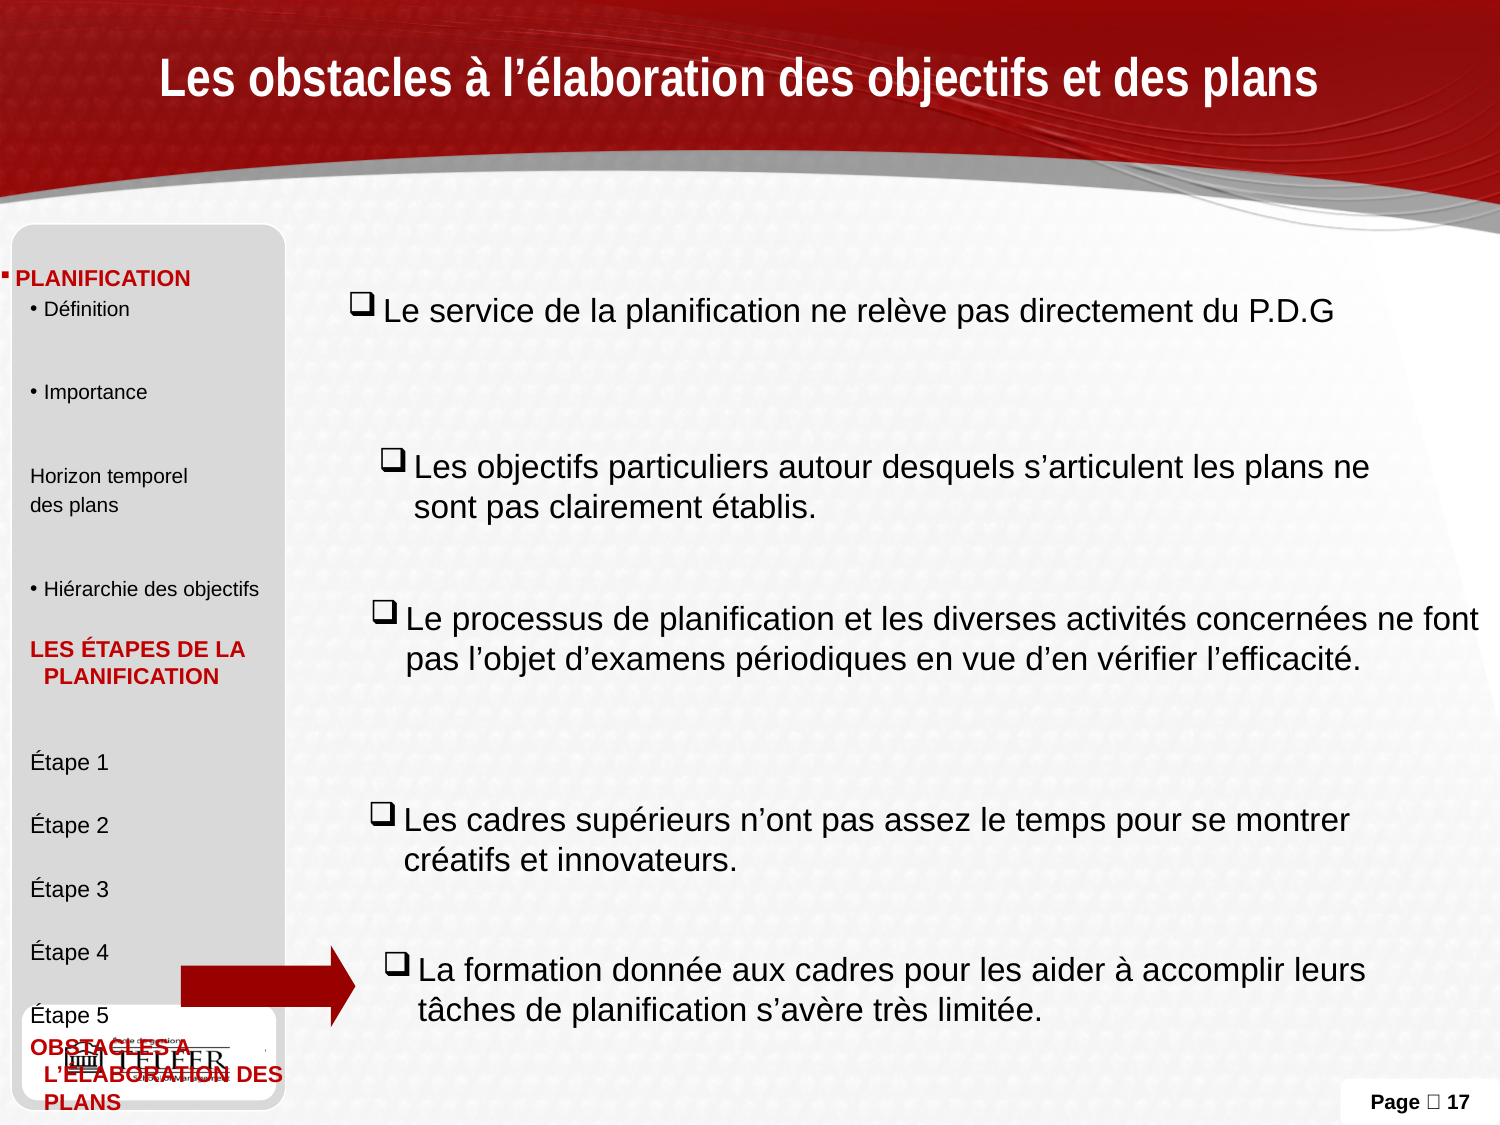

# Les obstacles à l’élaboration des objectifs et des plans

Planification
Définition

Importance

Horizon temporel
des plans

Hiérarchie des objectifs

Les Étapes de la planification

Étape 1

Étape 2

Étape 3

Étape 4

Étape 5
Obstacles a L’élaboration des plans

Le service de la planification ne relève pas directement du P.D.G
Les objectifs particuliers autour desquels s’articulent les plans ne sont pas clairement établis.
Le processus de planification et les diverses activités concernées ne font pas l’objet d’examens périodiques en vue d’en vérifier l’efficacité.
Les cadres supérieurs n’ont pas assez le temps pour se montrer créatifs et innovateurs.
La formation donnée aux cadres pour les aider à accomplir leurs tâches de planification s’avère très limitée.